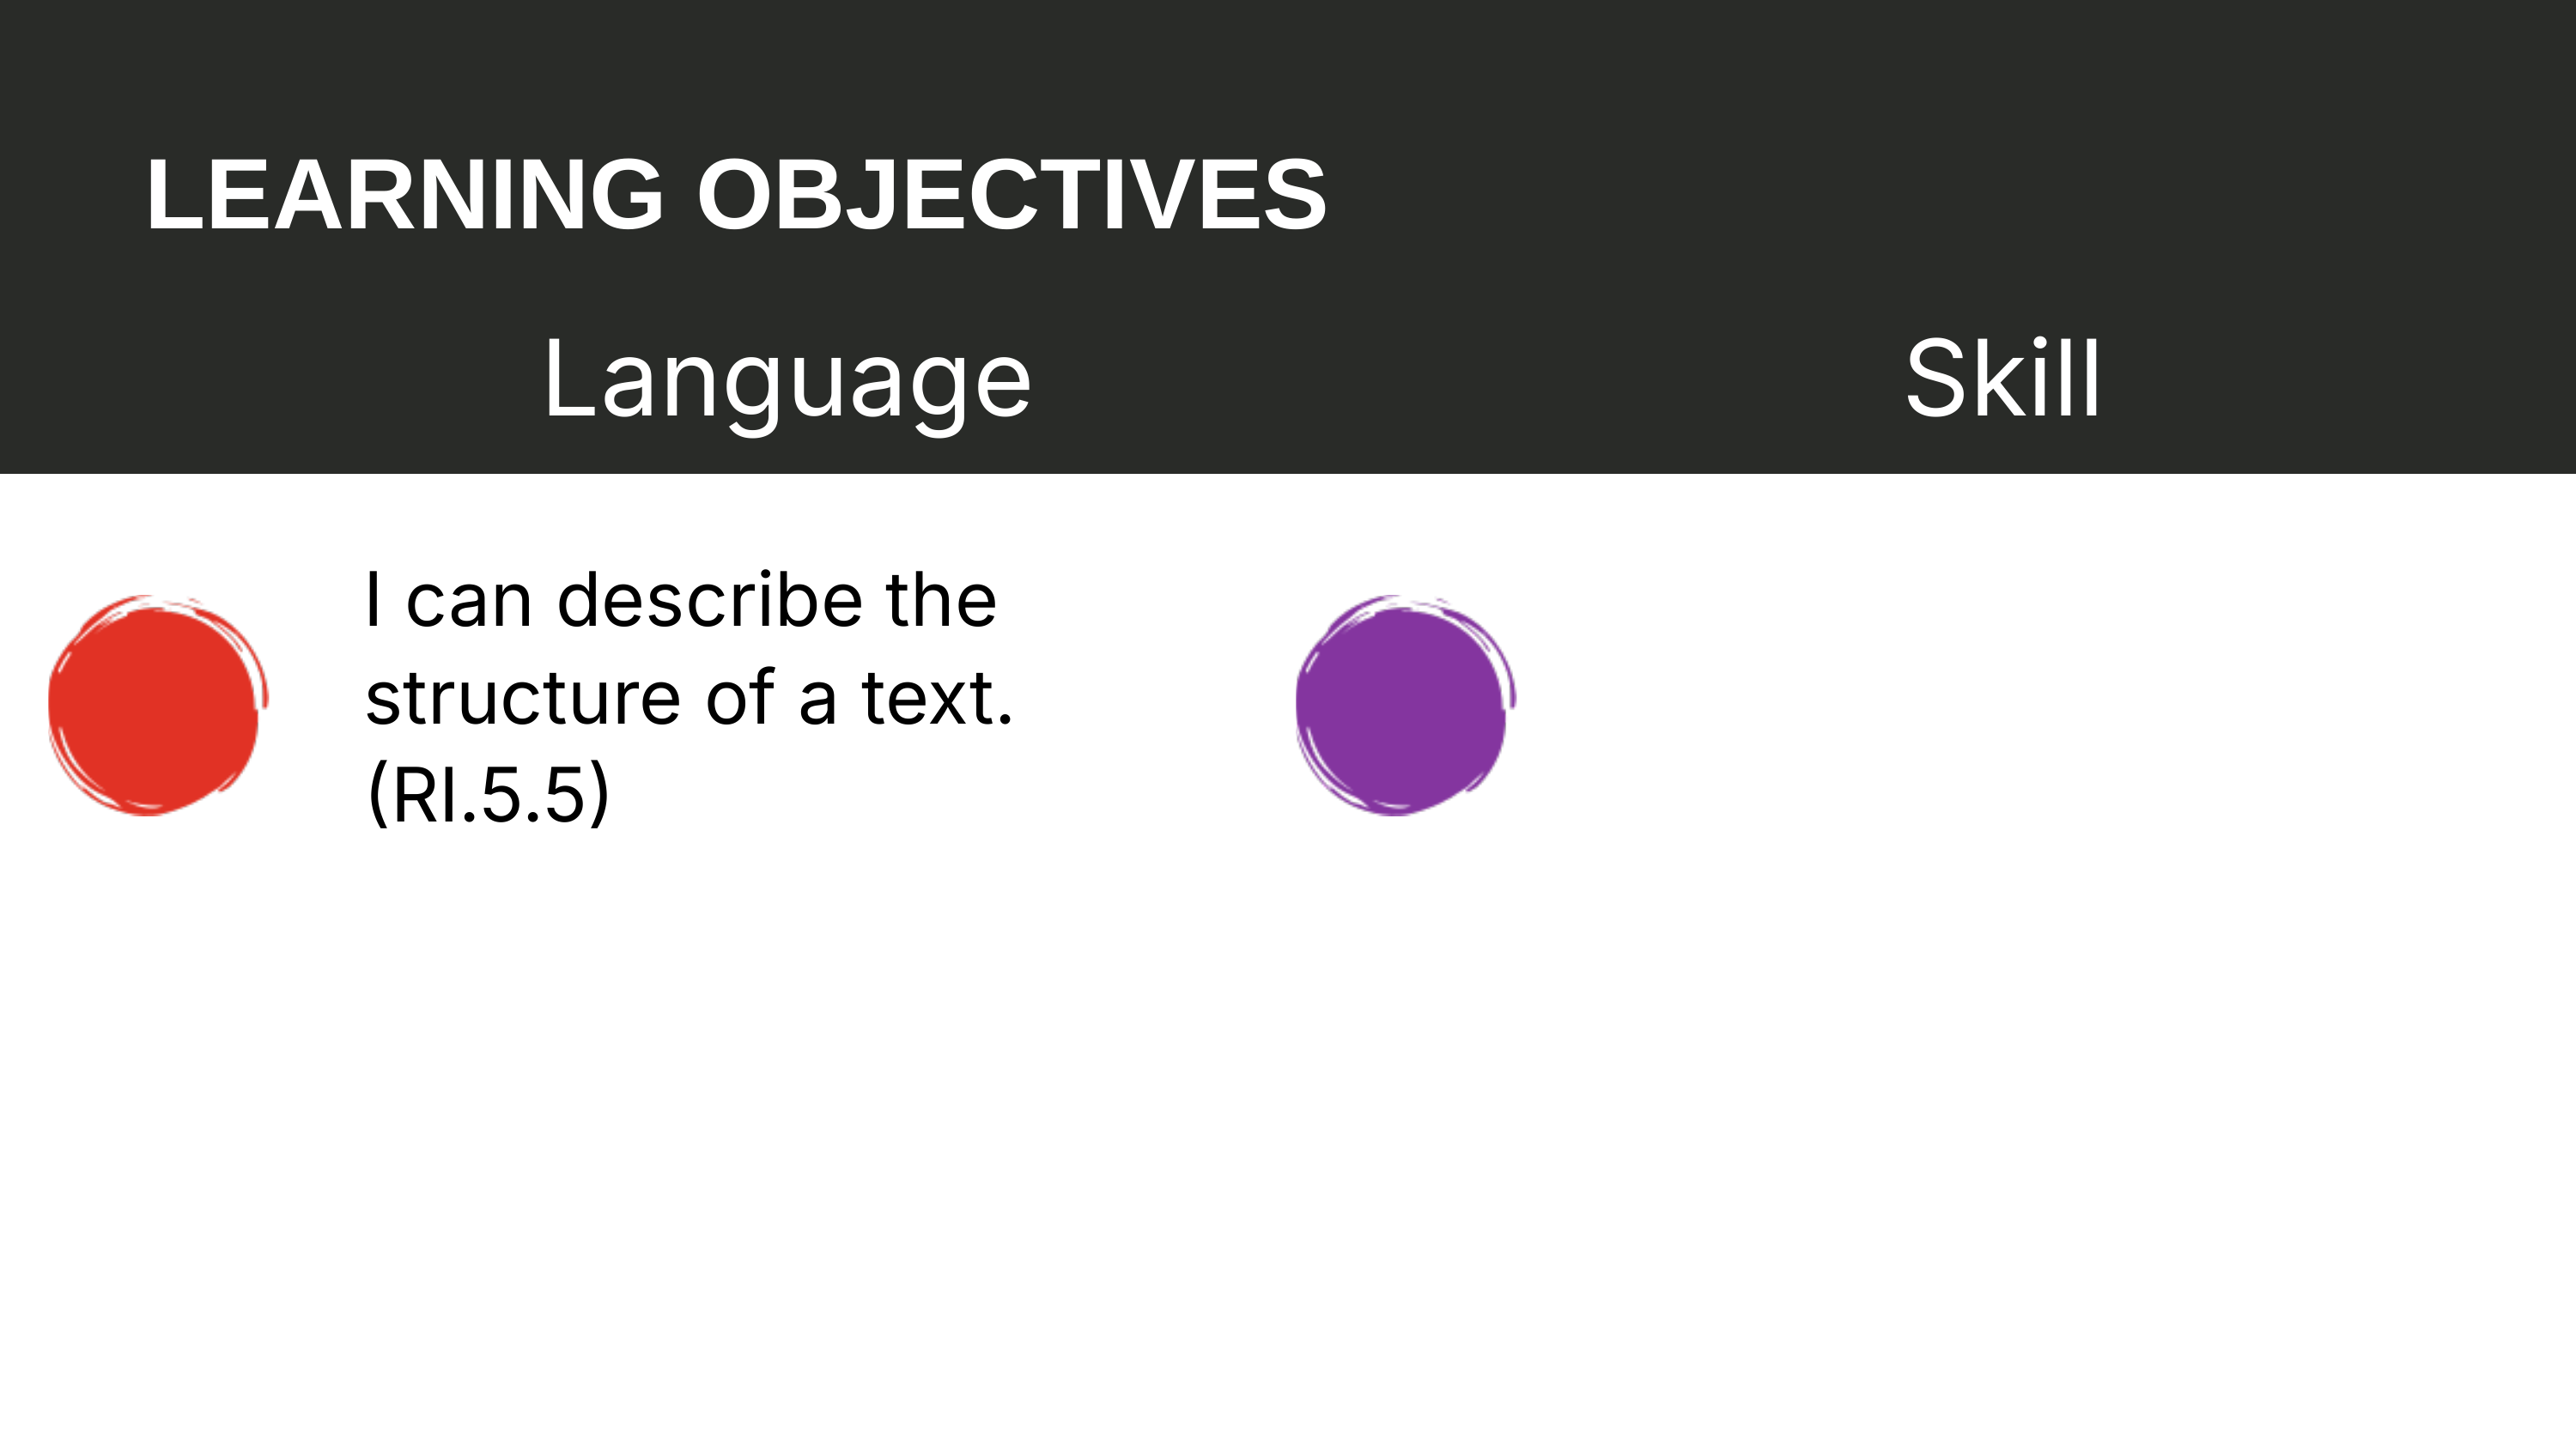

LEARNING OBJECTIVES
Language
Skill
I can describe the structure of a text. (RI.5.5)